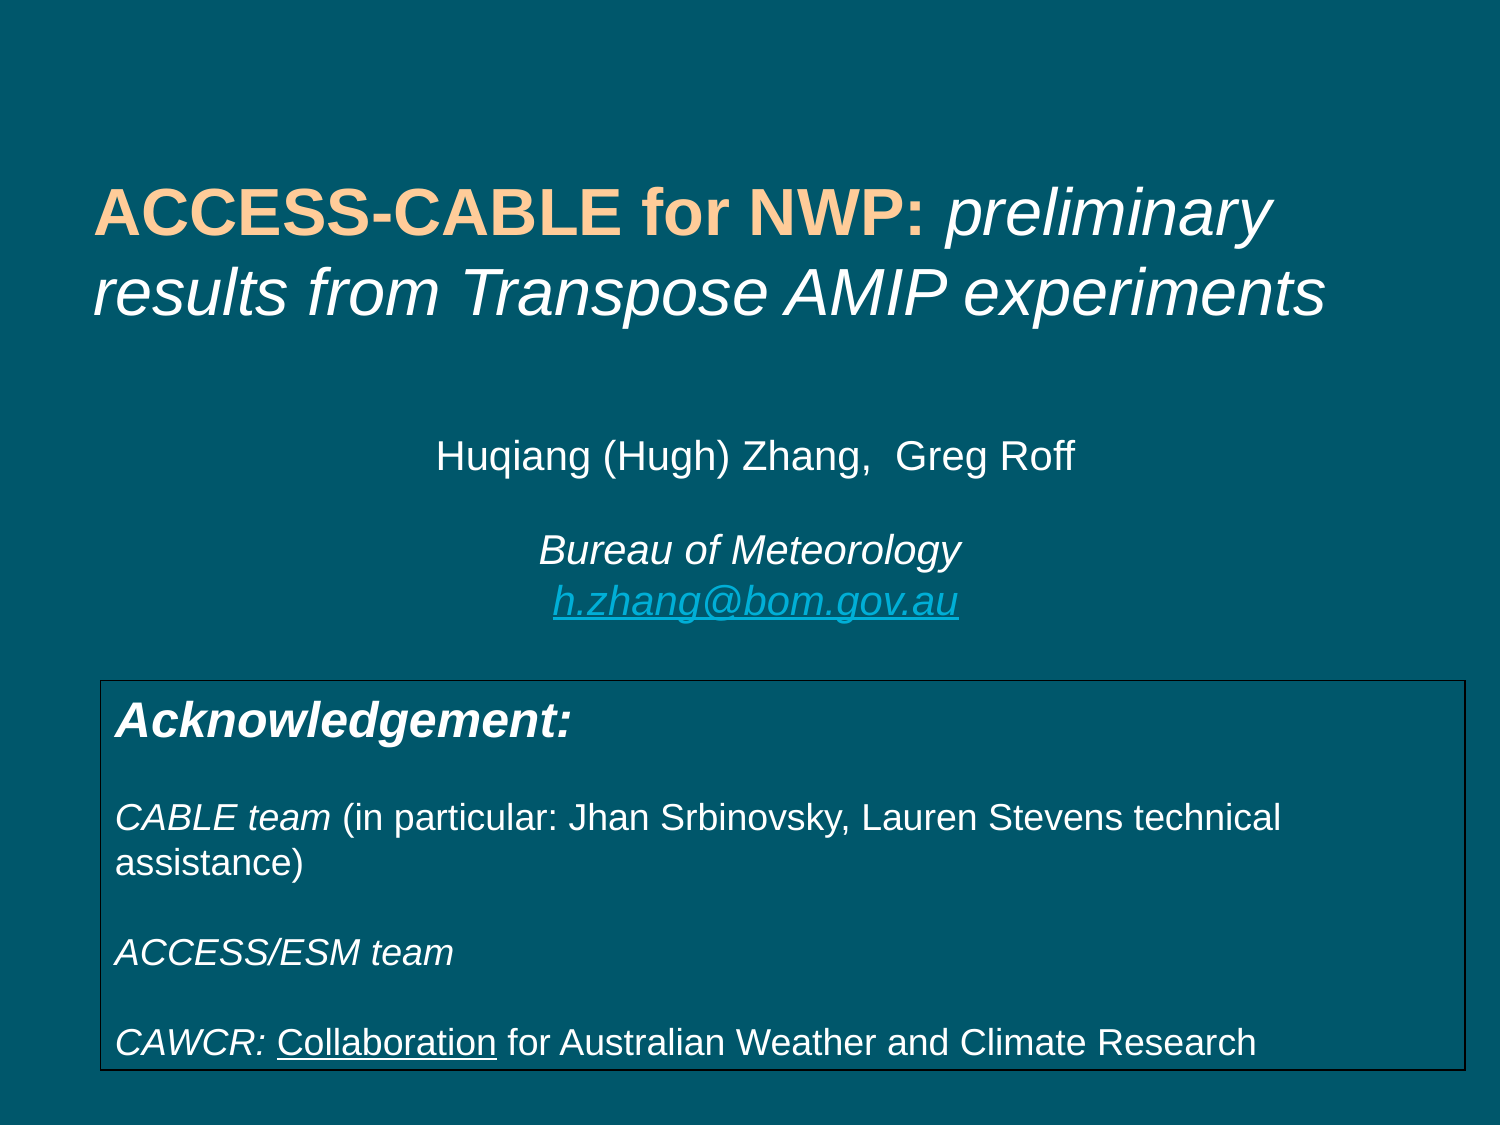

# ACCESS-CABLE for NWP: preliminary results from Transpose AMIP experiments
Huqiang (Hugh) Zhang,  Greg Roff

Bureau of Meteorology
h.zhang@bom.gov.au
Acknowledgement:

CABLE team (in particular: Jhan Srbinovsky, Lauren Stevens technical assistance)

ACCESS/ESM team

CAWCR: Collaboration for Australian Weather and Climate Research